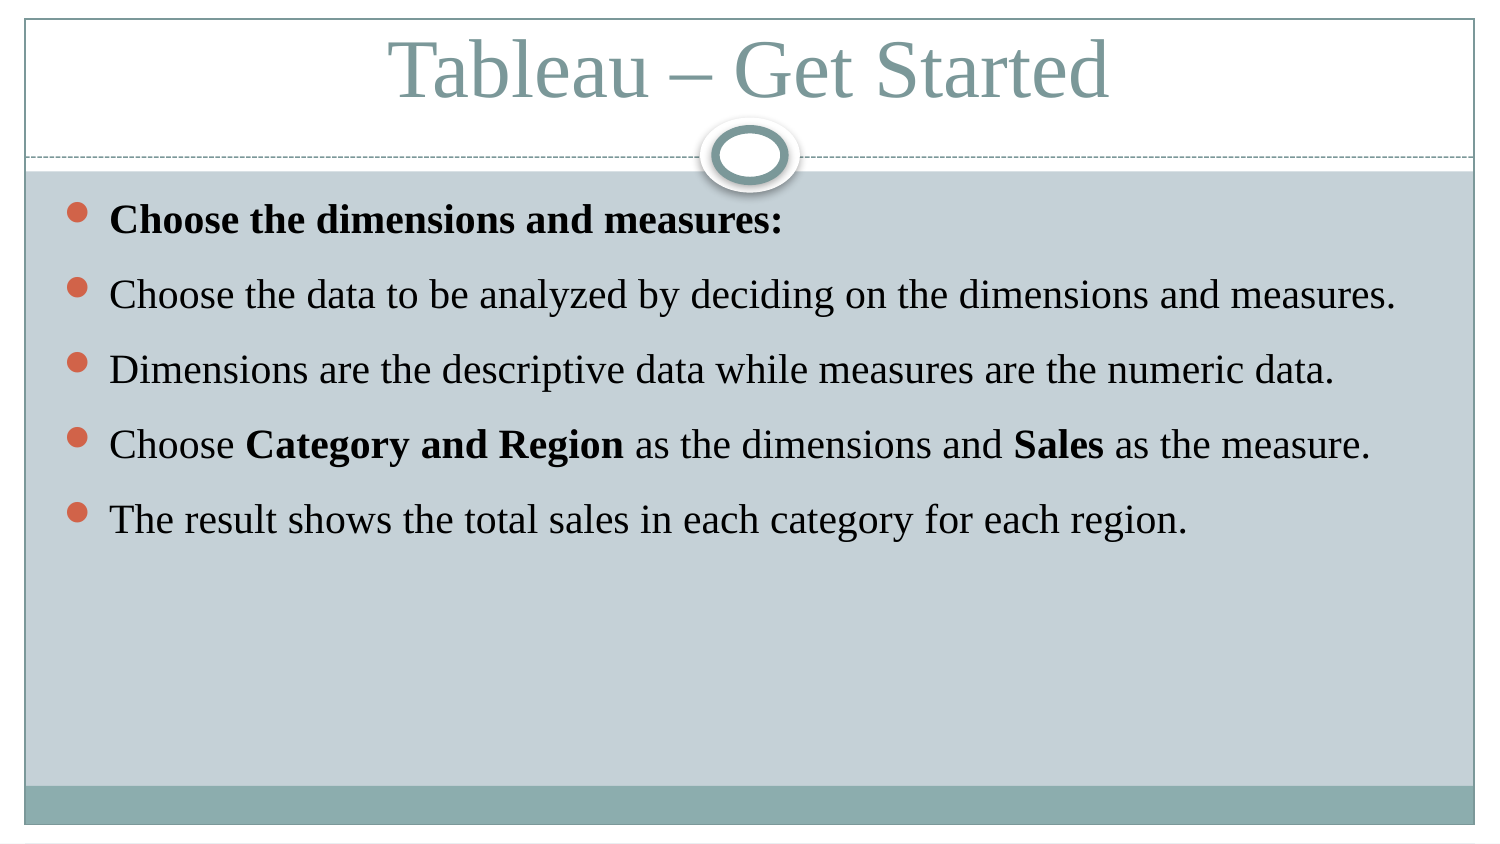

# Tableau – Get Started
Choose the dimensions and measures:
Choose the data to be analyzed by deciding on the dimensions and measures.
Dimensions are the descriptive data while measures are the numeric data.
Choose Category and Region as the dimensions and Sales as the measure.
The result shows the total sales in each category for each region.